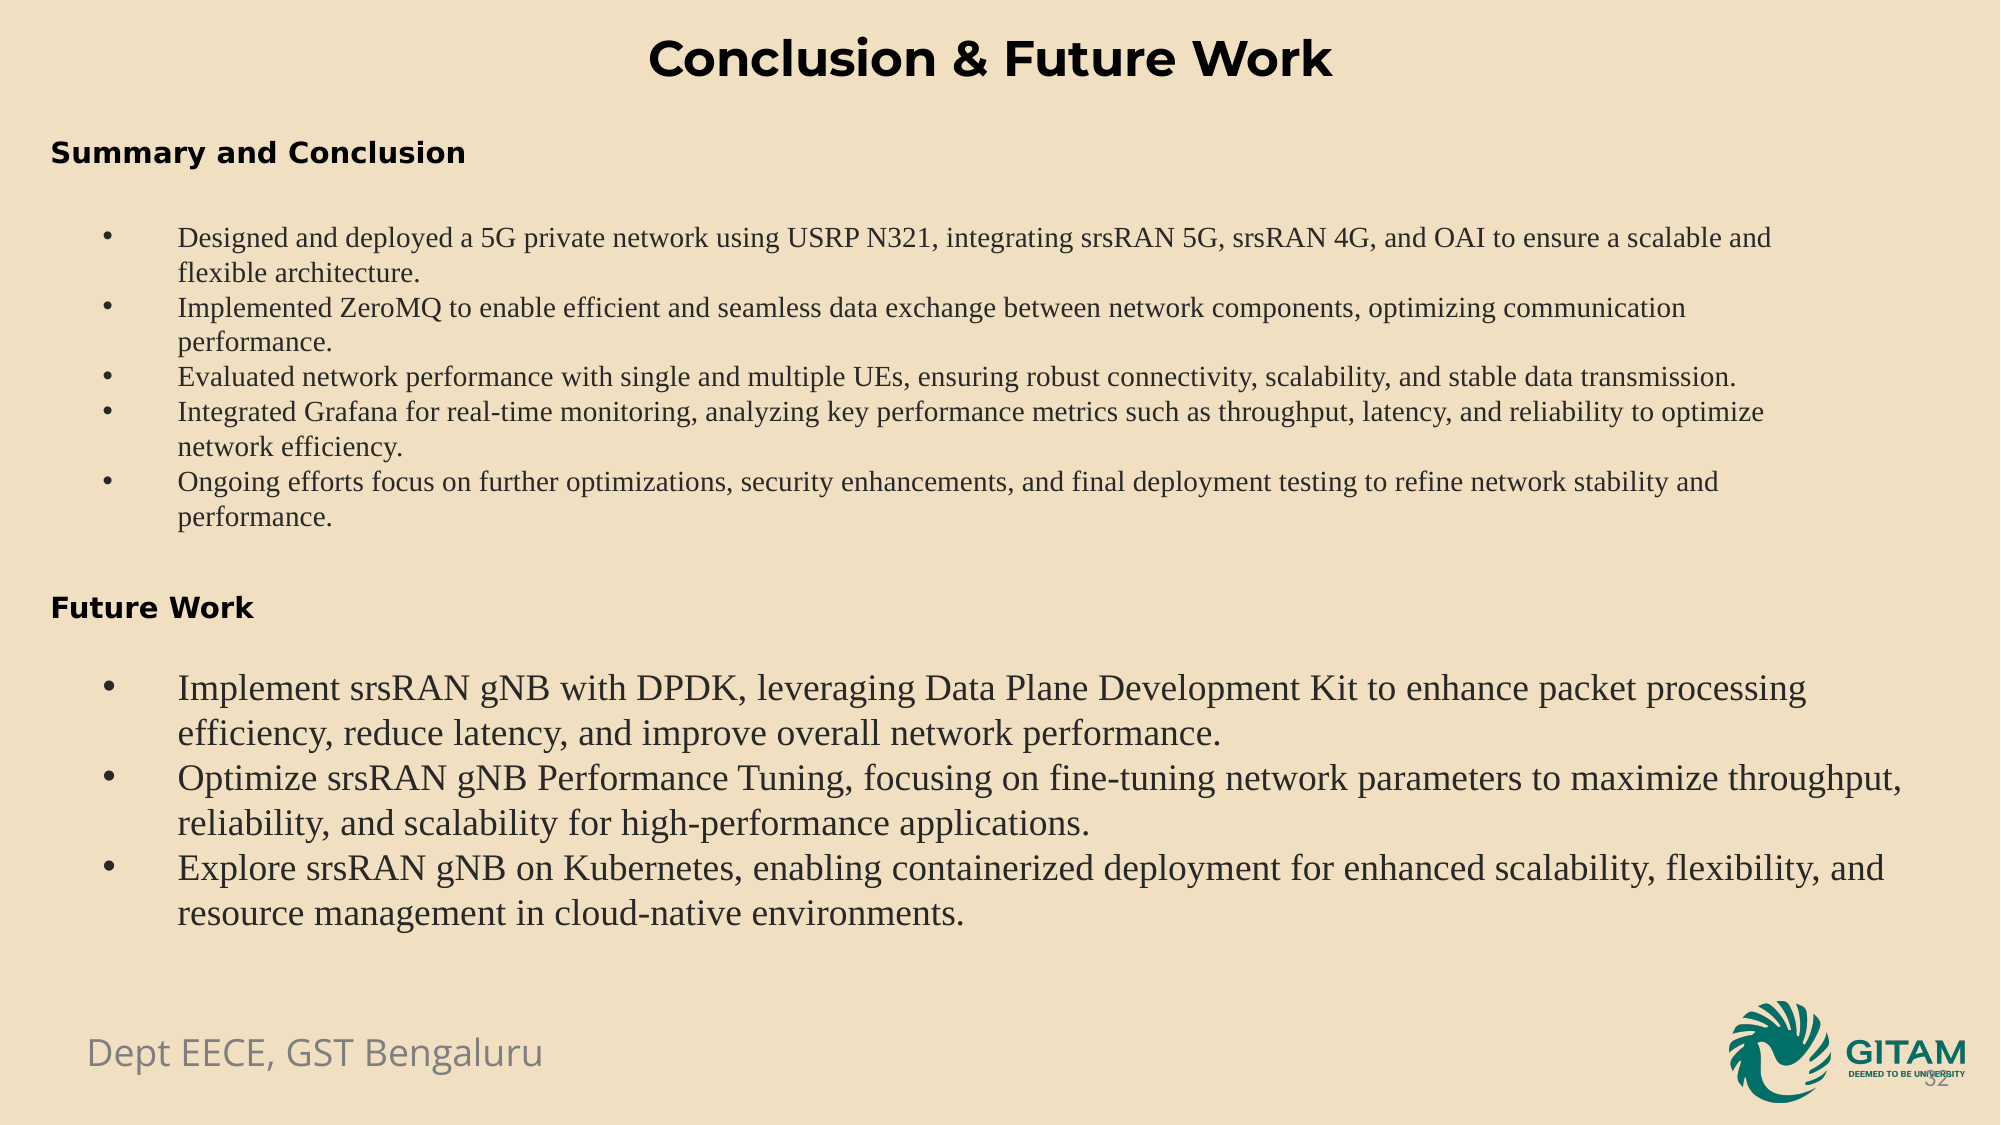

Conclusion & Future Work
Summary and Conclusion

Future Work

Designed and deployed a 5G private network using USRP N321, integrating srsRAN 5G, srsRAN 4G, and OAI to ensure a scalable and flexible architecture.
Implemented ZeroMQ to enable efficient and seamless data exchange between network components, optimizing communication performance.
Evaluated network performance with single and multiple UEs, ensuring robust connectivity, scalability, and stable data transmission.
Integrated Grafana for real-time monitoring, analyzing key performance metrics such as throughput, latency, and reliability to optimize network efficiency.
Ongoing efforts focus on further optimizations, security enhancements, and final deployment testing to refine network stability and performance.
Implement srsRAN gNB with DPDK, leveraging Data Plane Development Kit to enhance packet processing efficiency, reduce latency, and improve overall network performance.
Optimize srsRAN gNB Performance Tuning, focusing on fine-tuning network parameters to maximize throughput, reliability, and scalability for high-performance applications.
Explore srsRAN gNB on Kubernetes, enabling containerized deployment for enhanced scalability, flexibility, and resource management in cloud-native environments.
32